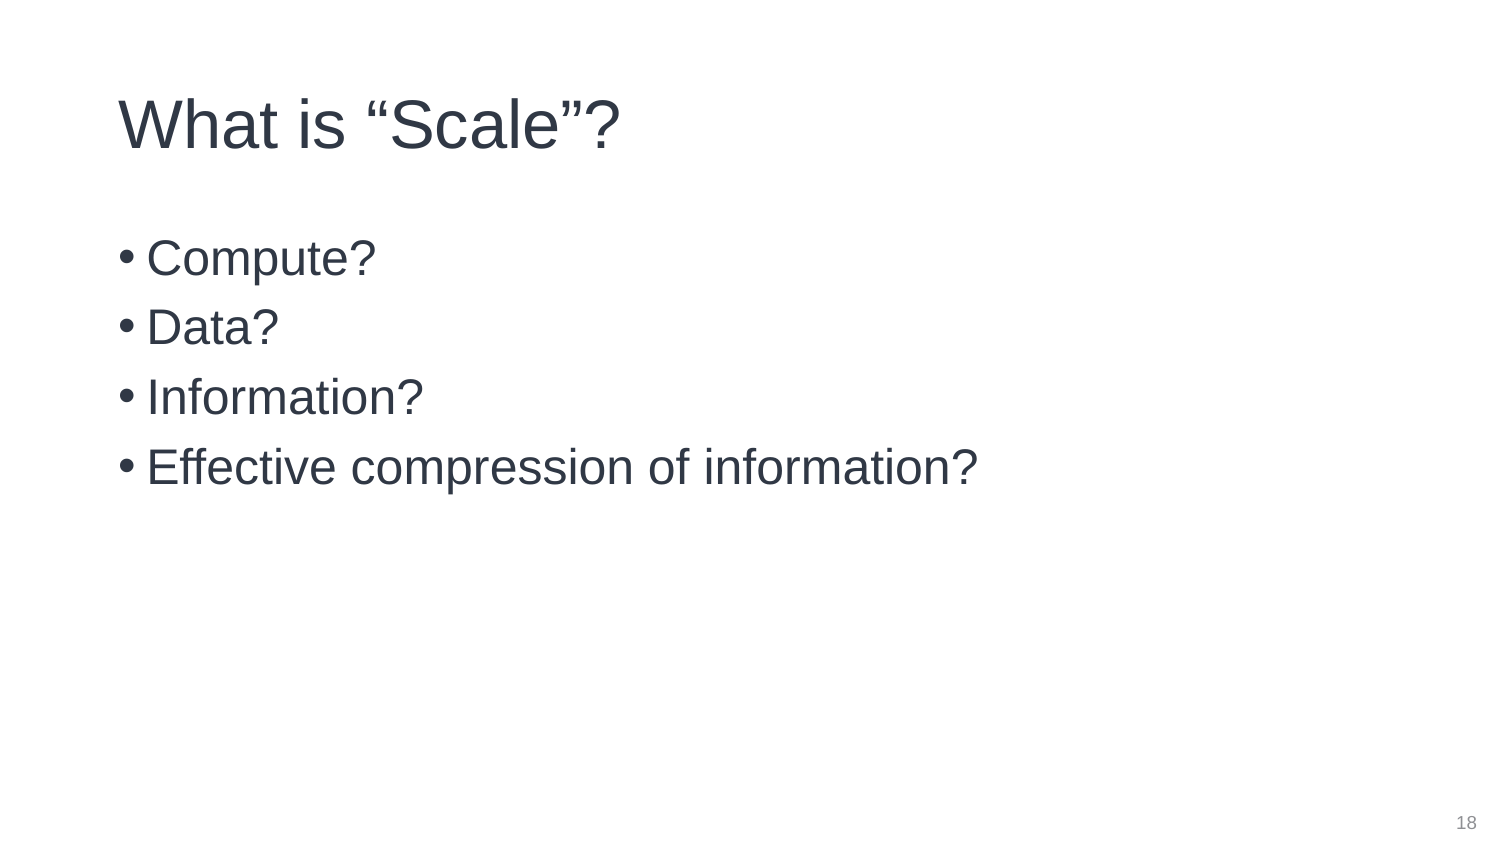

# What is “Scale”?
Compute?
Data?
Information?
Effective compression of information?
18